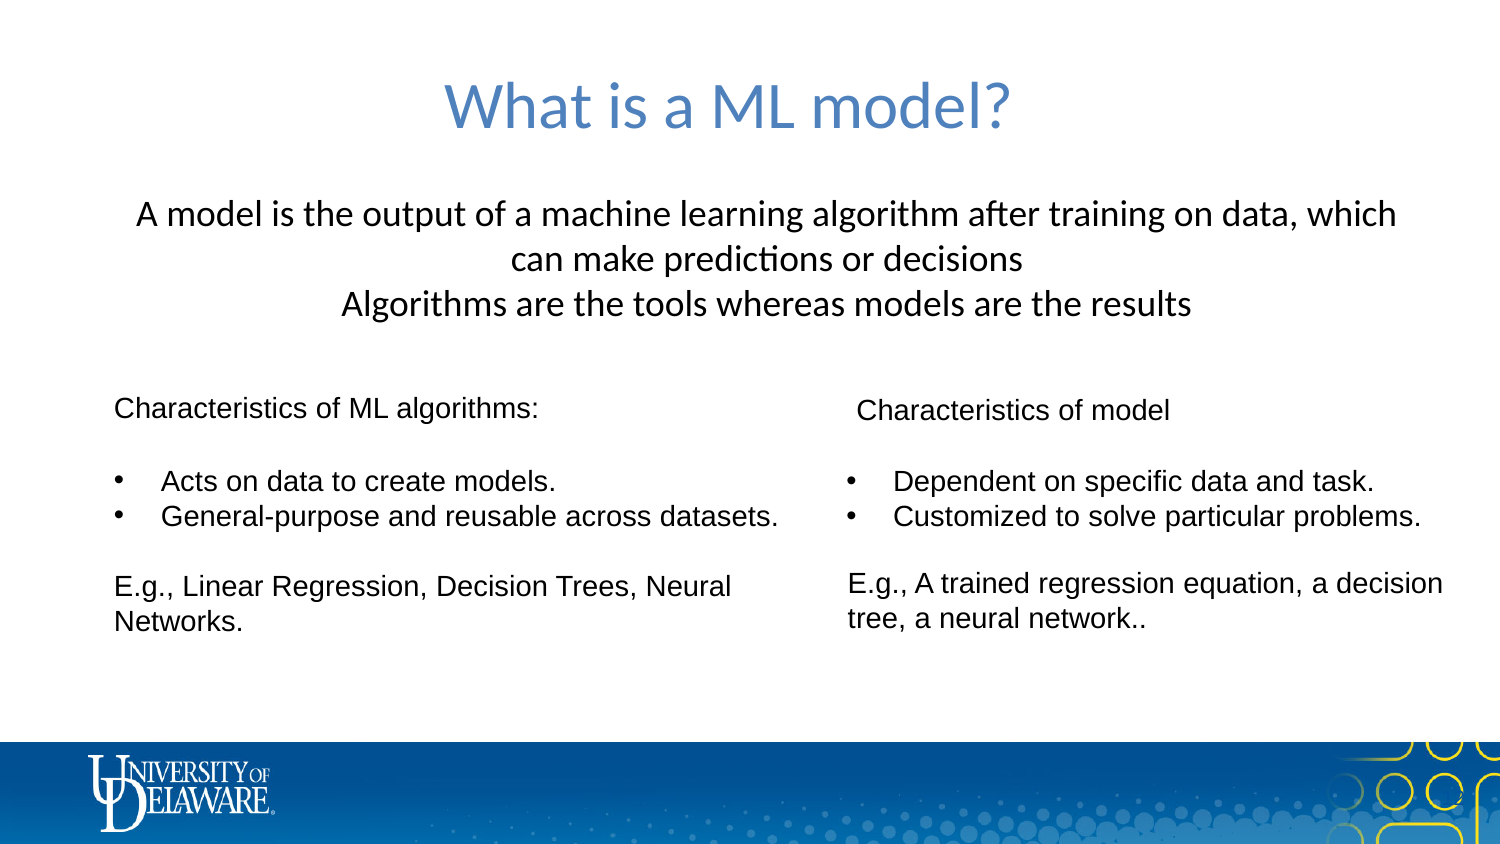

Algorithms
What is a ML model?
A model is the output of a machine learning algorithm after training on data, which can make predictions or decisions
Algorithms are the tools whereas models are the results
Characteristics of ML algorithms:
Characteristics of model
Acts on data to create models.
General-purpose and reusable across datasets.

E.g., Linear Regression, Decision Trees, Neural Networks.
Dependent on specific data and task.
Customized to solve particular problems.

E.g., A trained regression equation, a decision tree, a neural network..
12